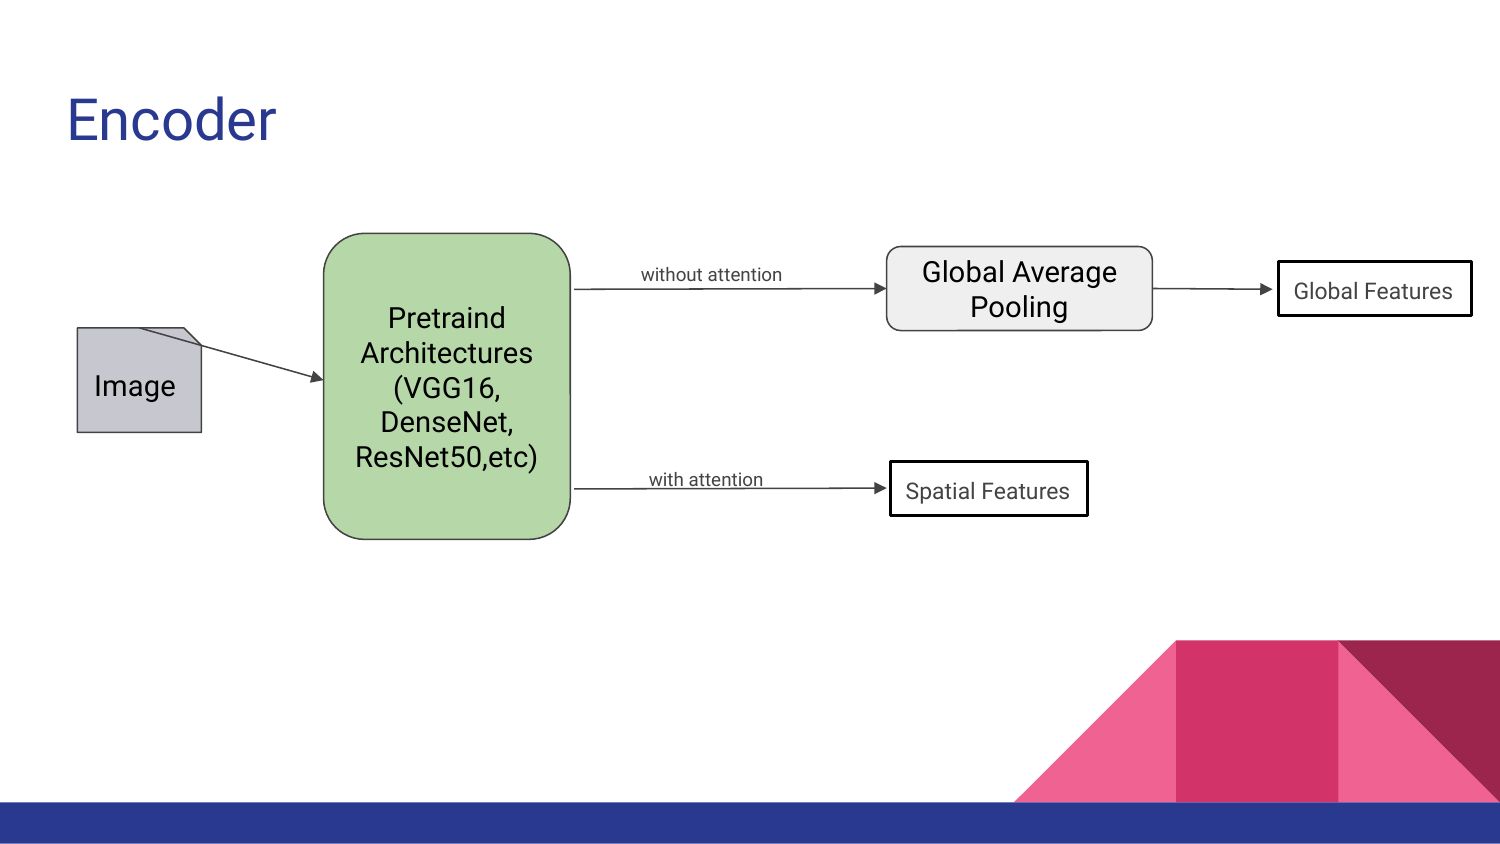

# Encoder
Pretraind
Architectures
(VGG16, DenseNet, ResNet50,etc)
Global Average Pooling
without attention
Global Features
Image
with attention
Spatial Features